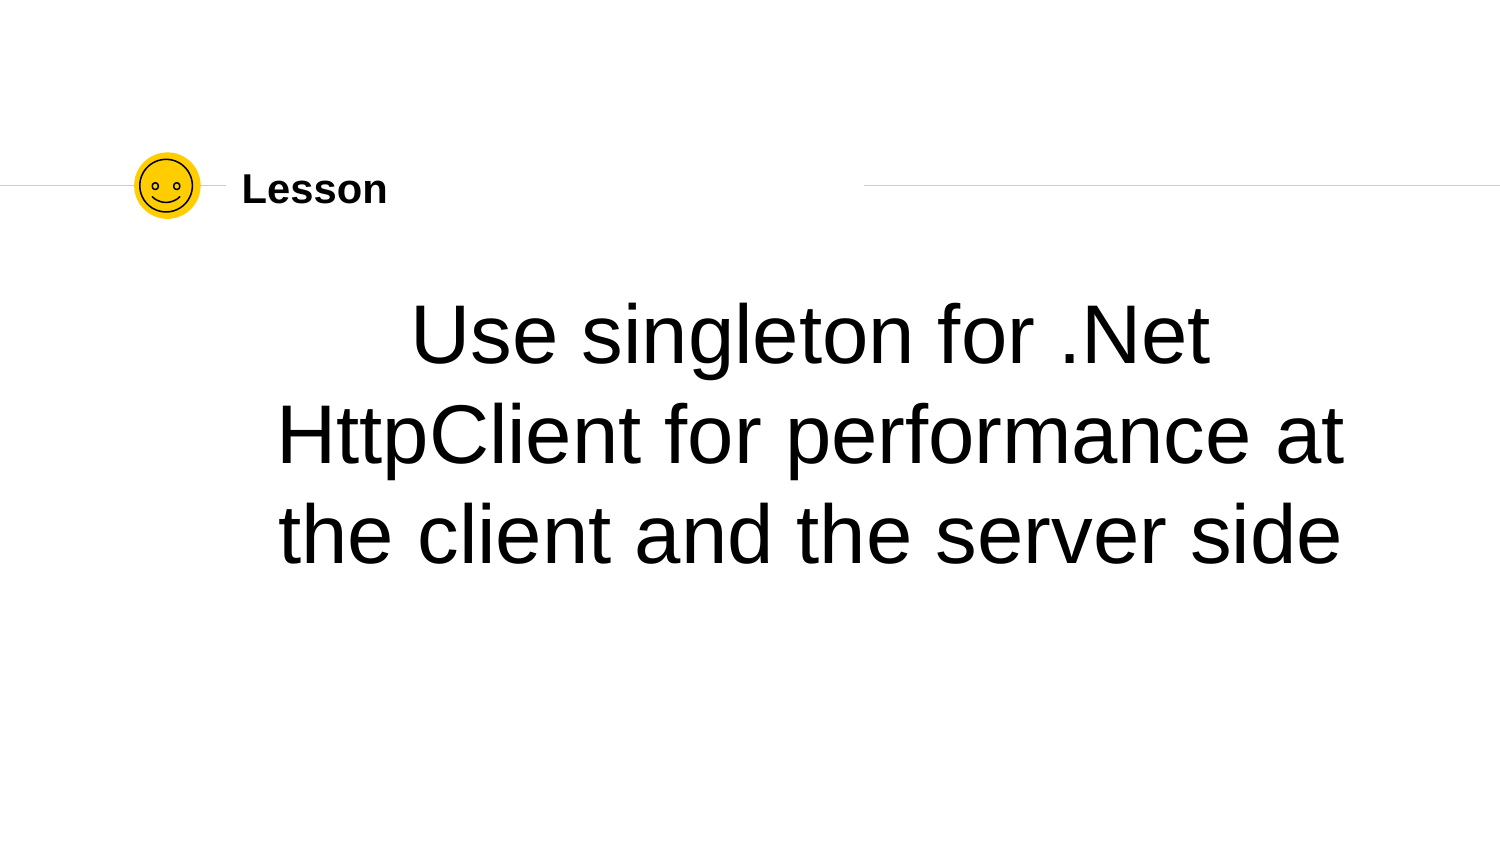

# Lesson

Use singleton for .Net HttpClient for performance at the client and the server side